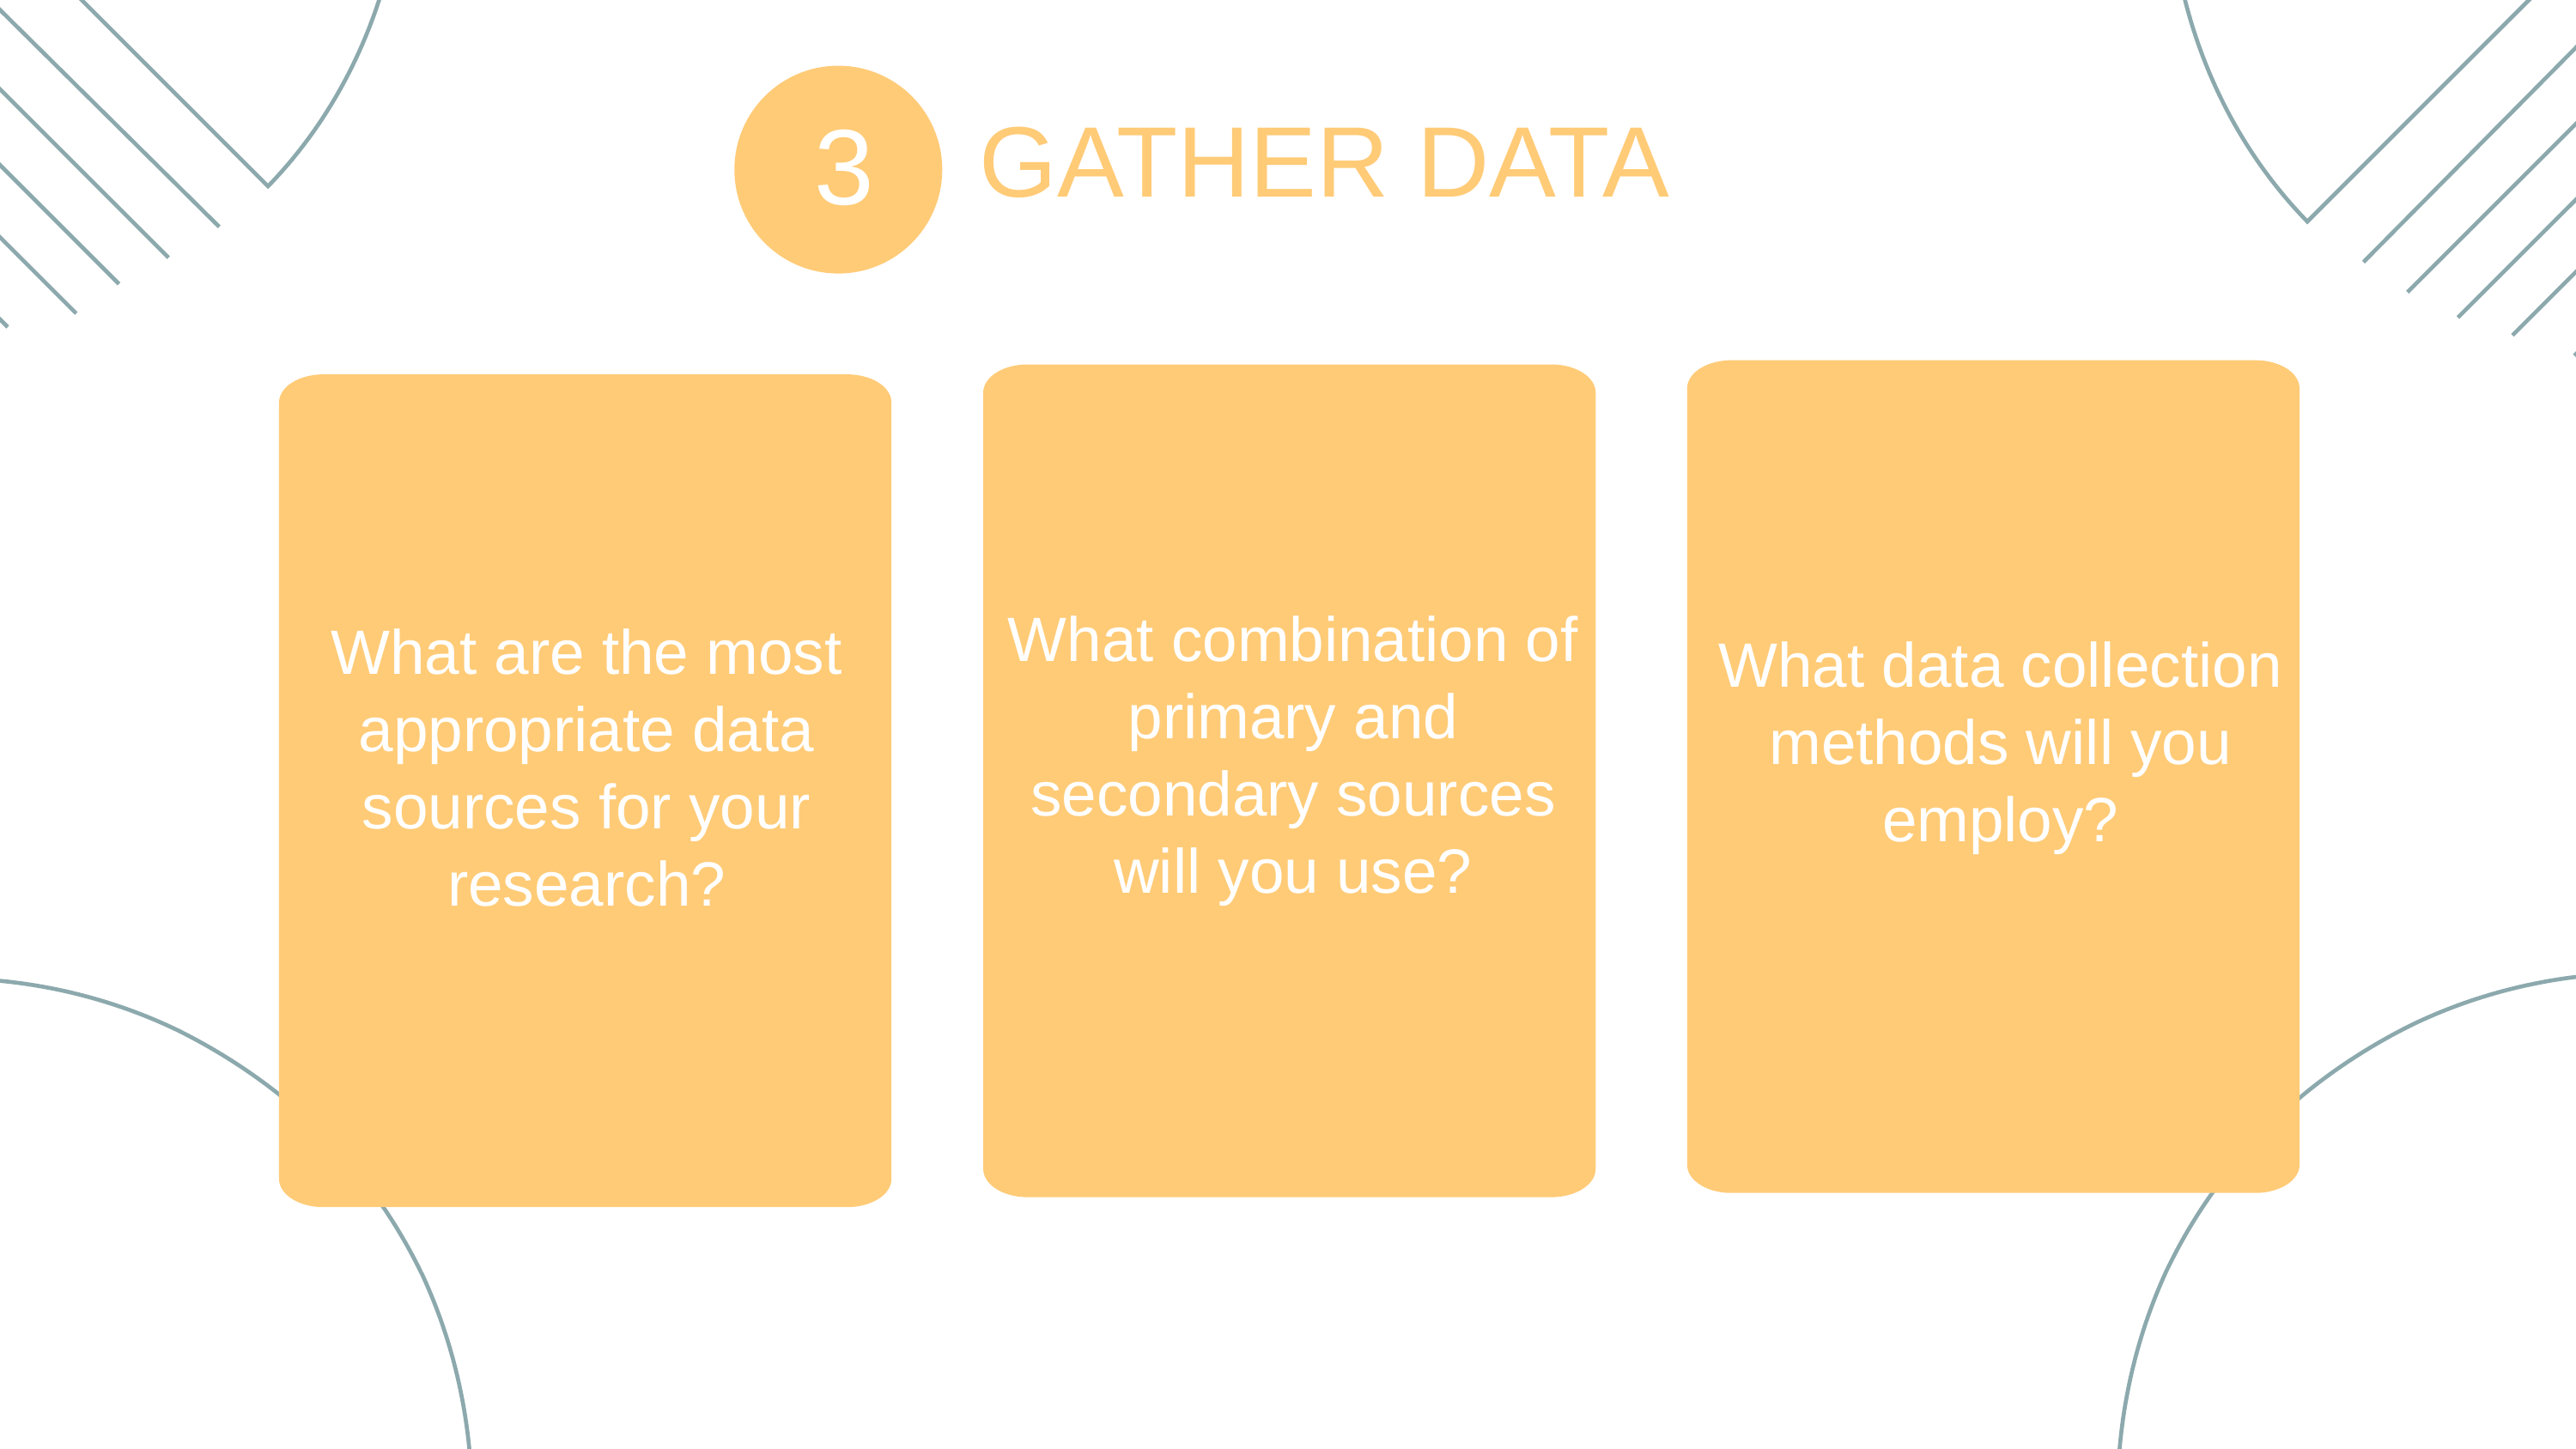

GATHER DATA
3

What combination of primary and secondary sources will you use?
What are the most appropriate data sources for your research?
What data collection methods will you employ?